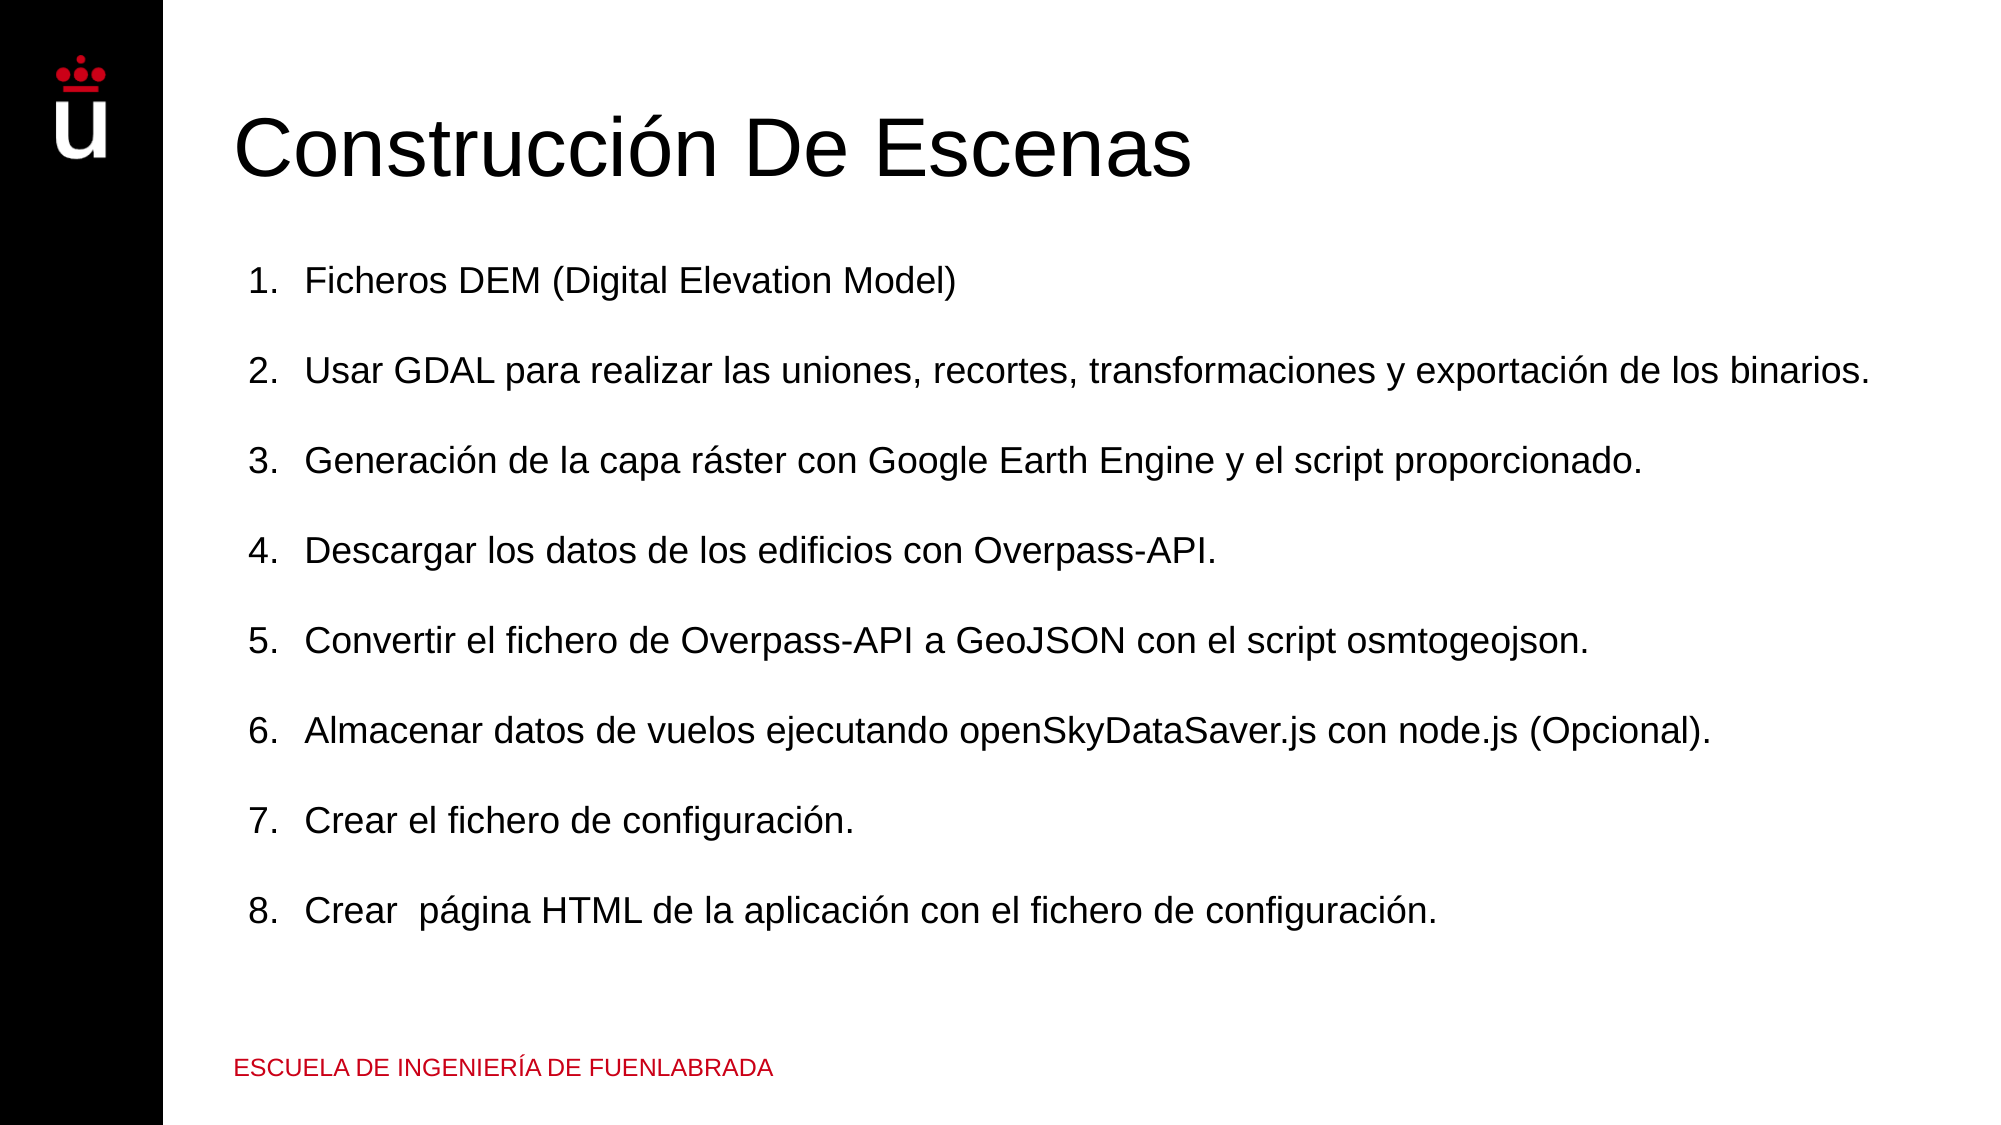

# Construcción De Escenas
Ficheros DEM (Digital Elevation Model)
Usar GDAL para realizar las uniones, recortes, transformaciones y exportación de los binarios.
Generación de la capa ráster con Google Earth Engine y el script proporcionado.
Descargar los datos de los edificios con Overpass-API.
Convertir el fichero de Overpass-API a GeoJSON con el script osmtogeojson.
Almacenar datos de vuelos ejecutando openSkyDataSaver.js con node.js (Opcional).
Crear el fichero de configuración.
Crear  página HTML de la aplicación con el fichero de configuración.

ESCUELA DE INGENIERÍA DE FUENLABRADA